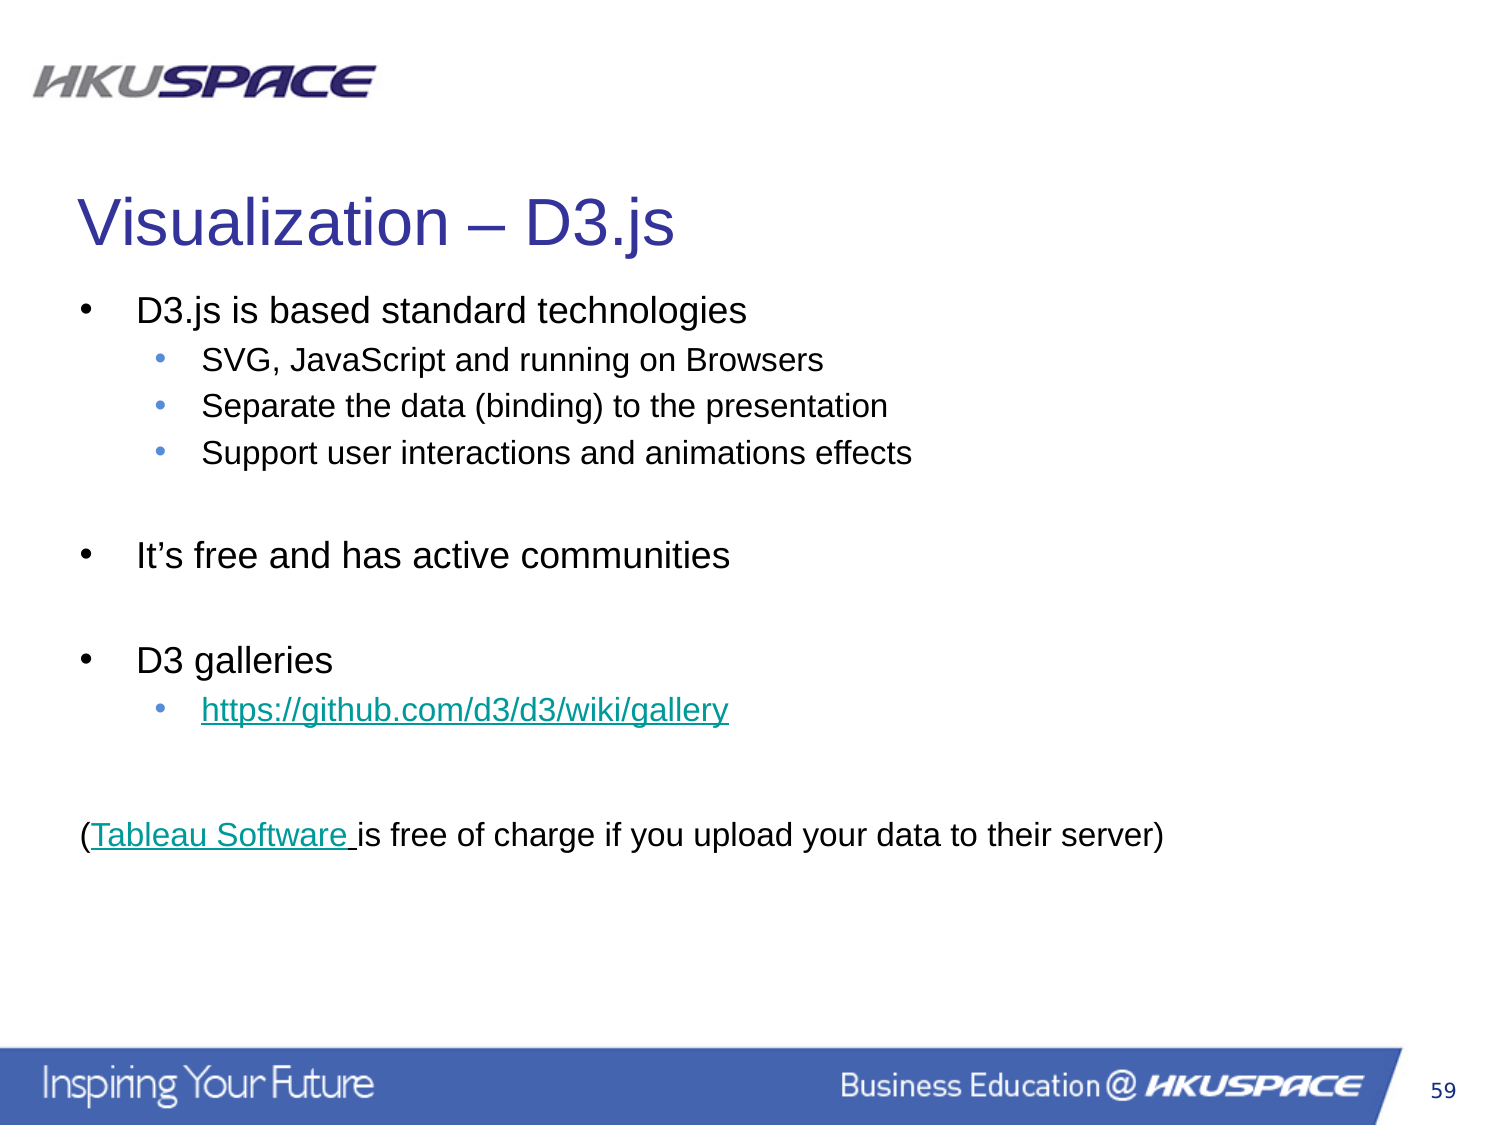

Visualization – D3.js
D3.js is based standard technologies
SVG, JavaScript and running on Browsers
Separate the data (binding) to the presentation
Support user interactions and animations effects

It’s free and has active communities

D3 galleries
https://github.com/d3/d3/wiki/gallery

(Tableau Software is free of charge if you upload your data to their server)

59